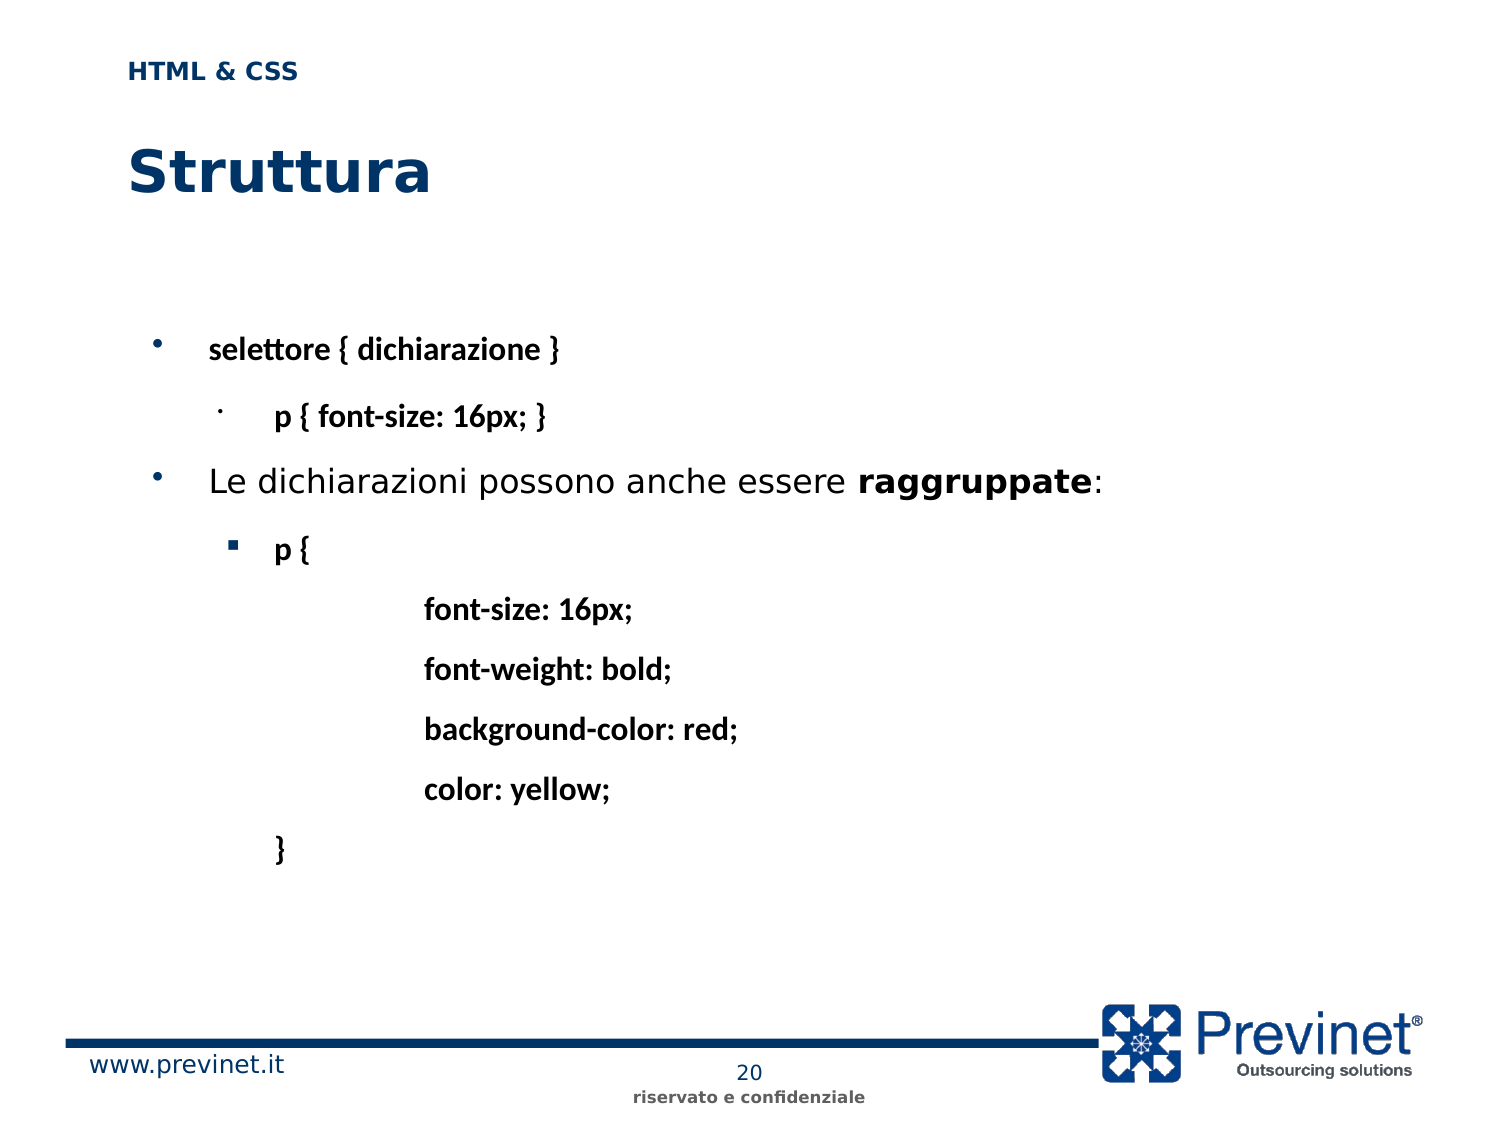

HTML & CSS
# Struttura

selettore { dichiarazione }
p { font-size: 16px; }
Le dichiarazioni possono anche essere raggruppate:
p {
	font-size: 16px;
	font-weight: bold;
	background-color: red;
	color: yellow;
}